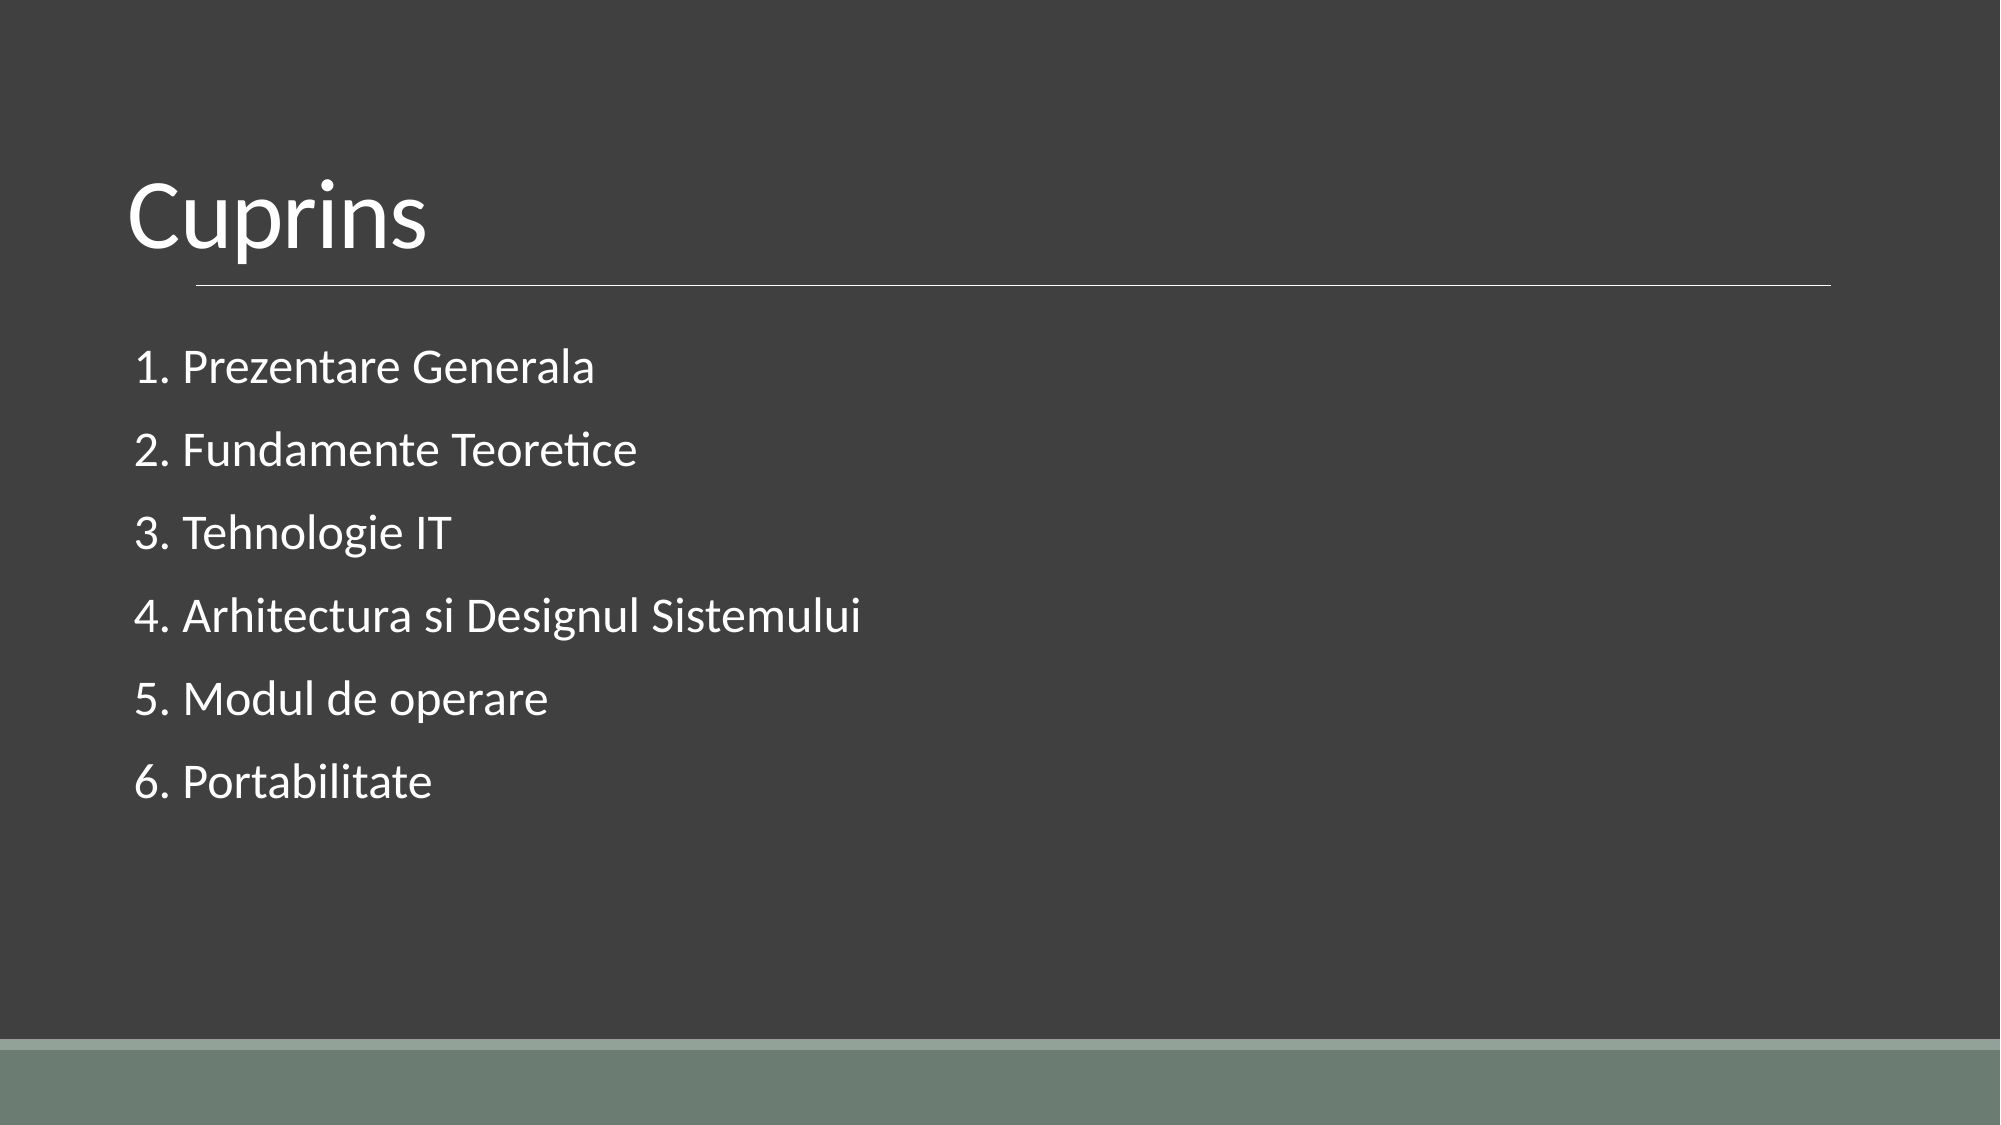

# Cuprins
1. Prezentare Generala
2. Fundamente Teoretice
3. Tehnologie IT
4. Arhitectura si Designul Sistemului
5. Modul de operare
6. Portabilitate